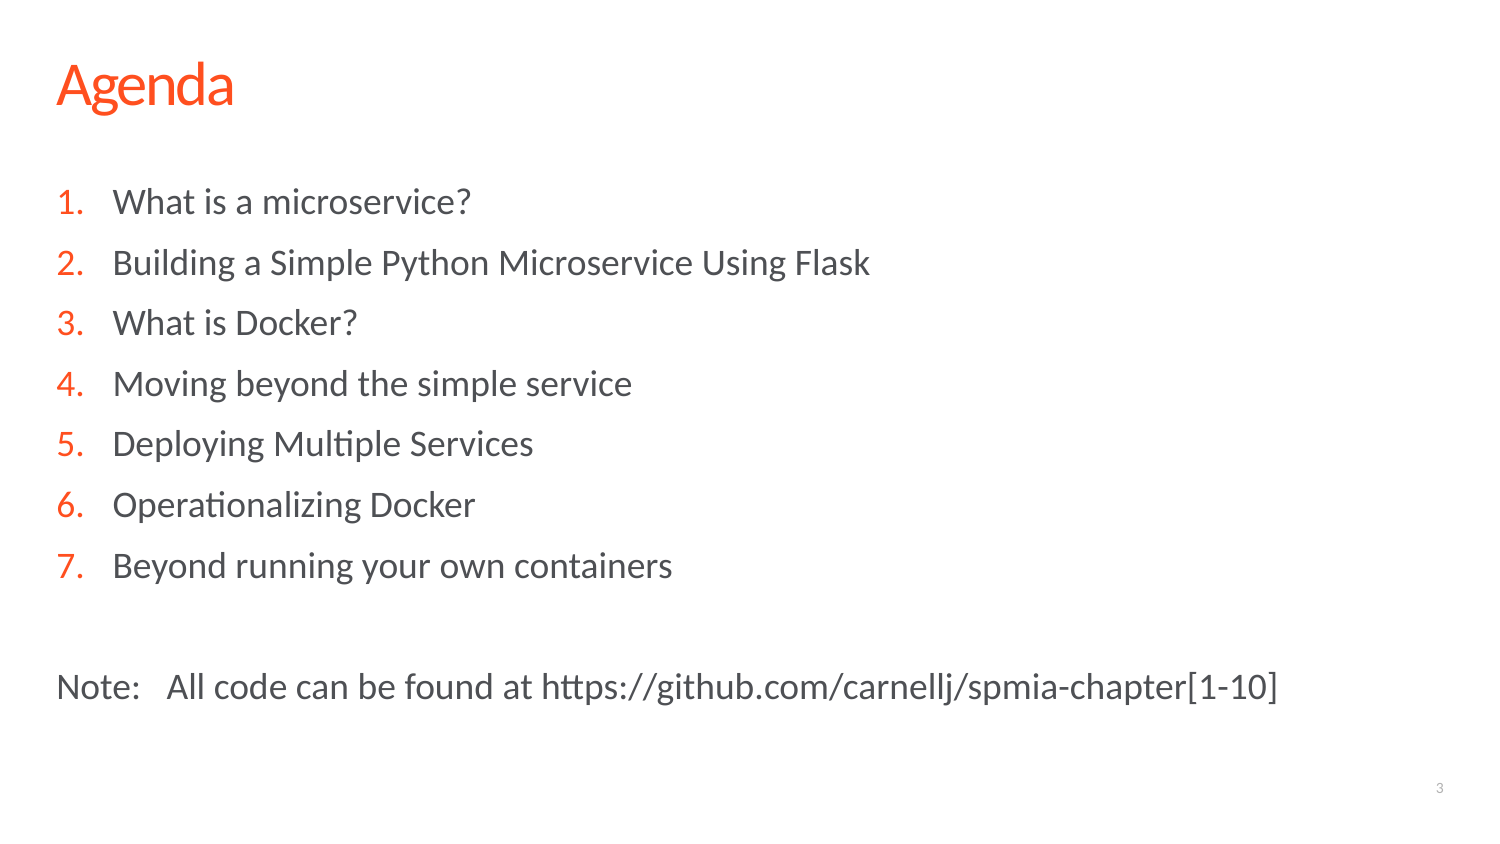

# Agenda
What is a microservice?
Building a Simple Python Microservice Using Flask
What is Docker?
Moving beyond the simple service
Deploying Multiple Services
Operationalizing Docker
Beyond running your own containers

Note:   All code can be found at https://github.com/carnellj/spmia-chapter[1-10]

3